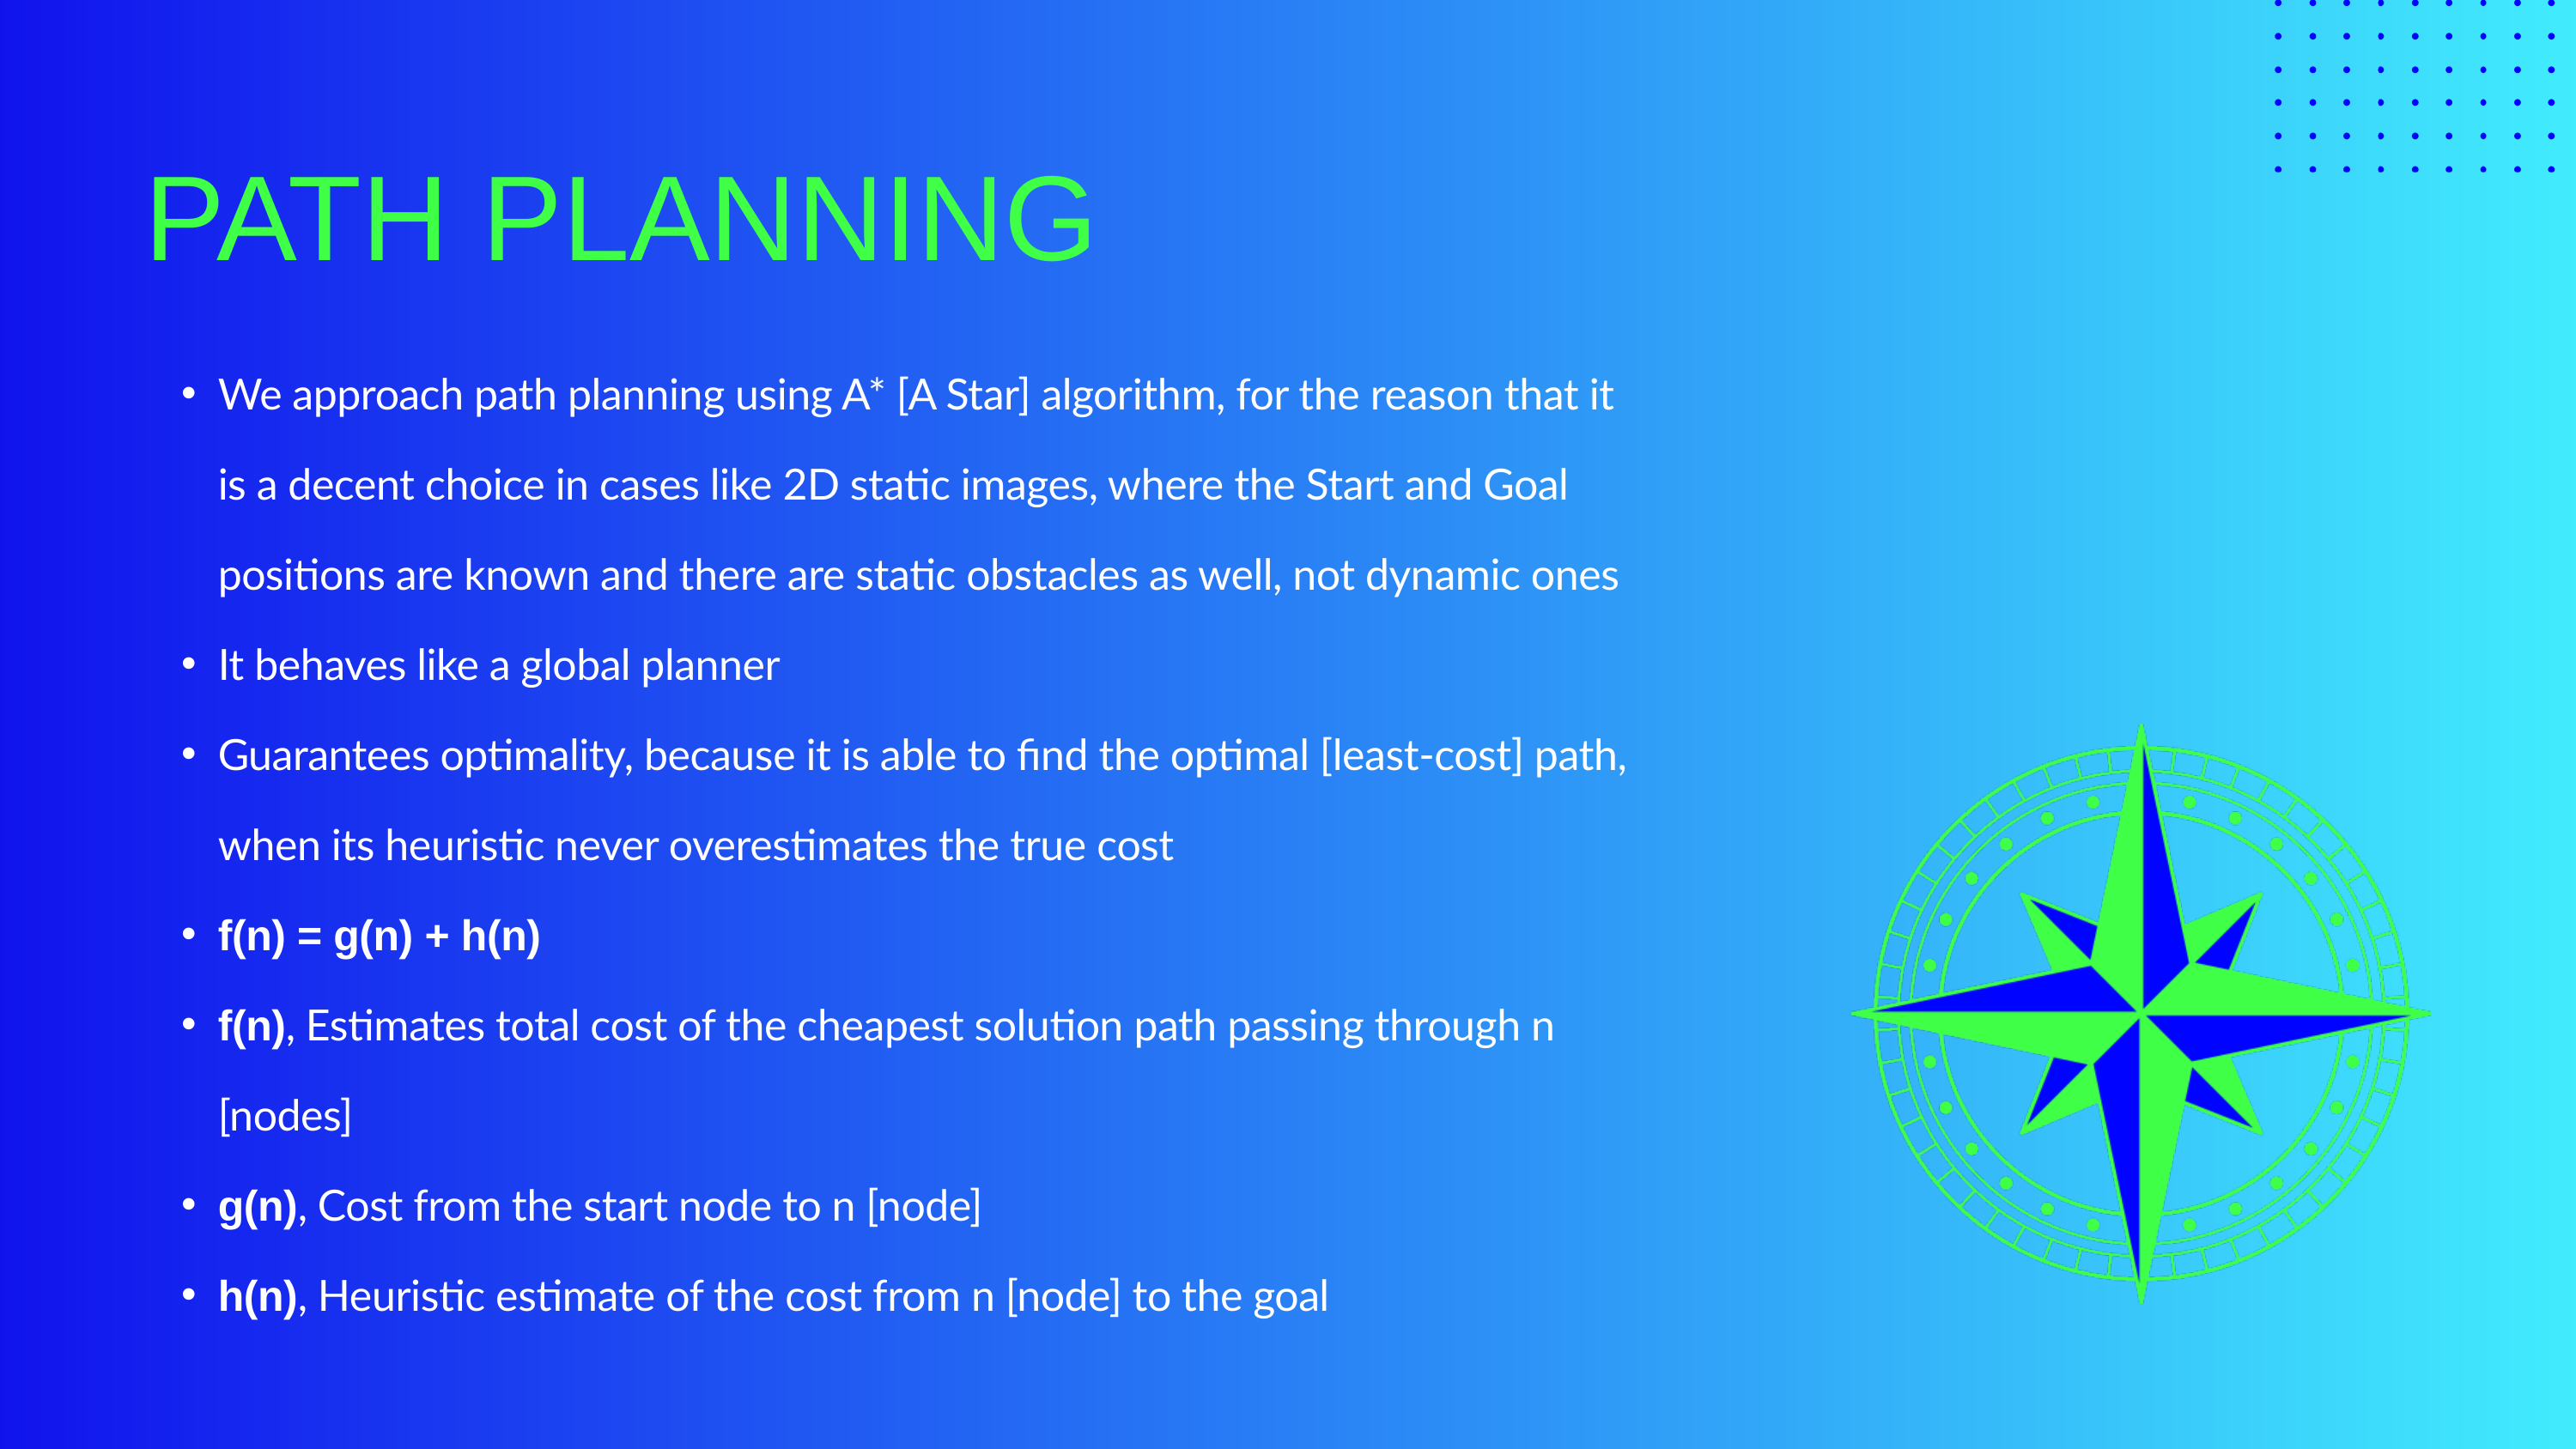

PATH PLANNING
We approach path planning using A* [A Star] algorithm, for the reason that it is a decent choice in cases like 2D static images, where the Start and Goal positions are known and there are static obstacles as well, not dynamic ones
It behaves like a global planner
Guarantees optimality, because it is able to find the optimal [least-cost] path, when its heuristic never overestimates the true cost
f(n) = g(n) + h(n)
f(n), Estimates total cost of the cheapest solution path passing through n [nodes]
g(n), Cost from the start node to n [node]
h(n), Heuristic estimate of the cost from n [node] to the goal